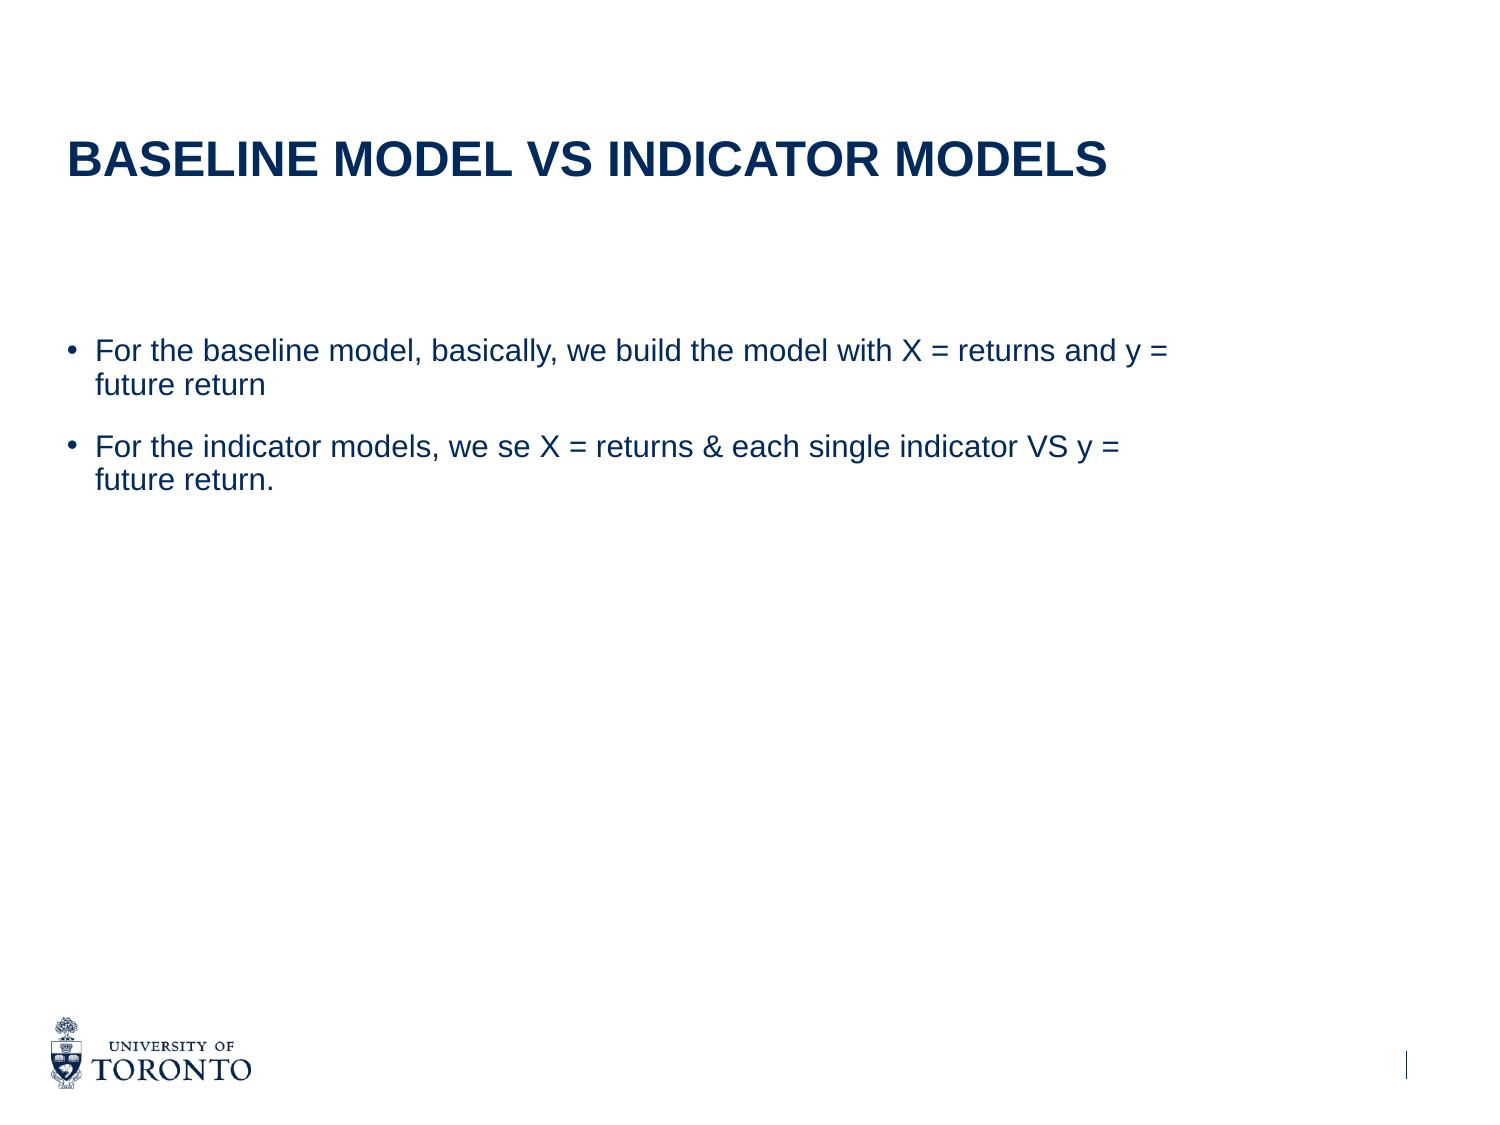

# Baseline Model VS Indicator Models
For the baseline model, basically, we build the model with X = returns and y = future return
For the indicator models, we se X = returns & each single indicator VS y = future return.